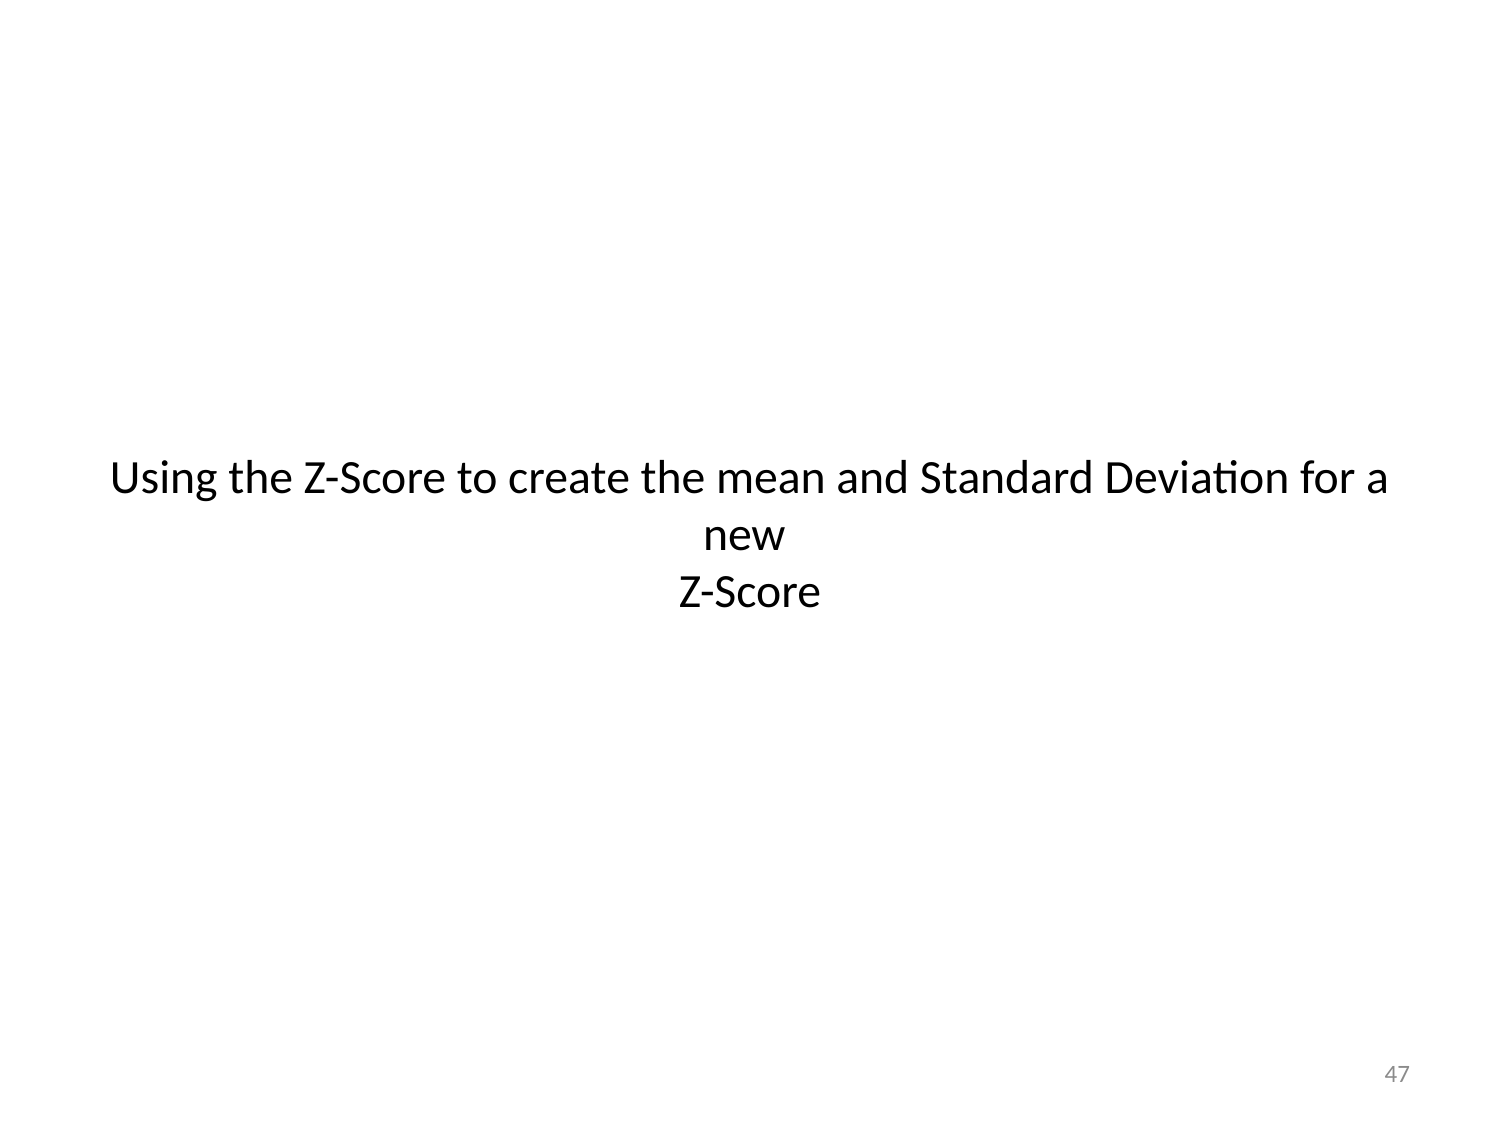

# Using the Z-Score to create the mean and Standard Deviation for a new Z-Score
47